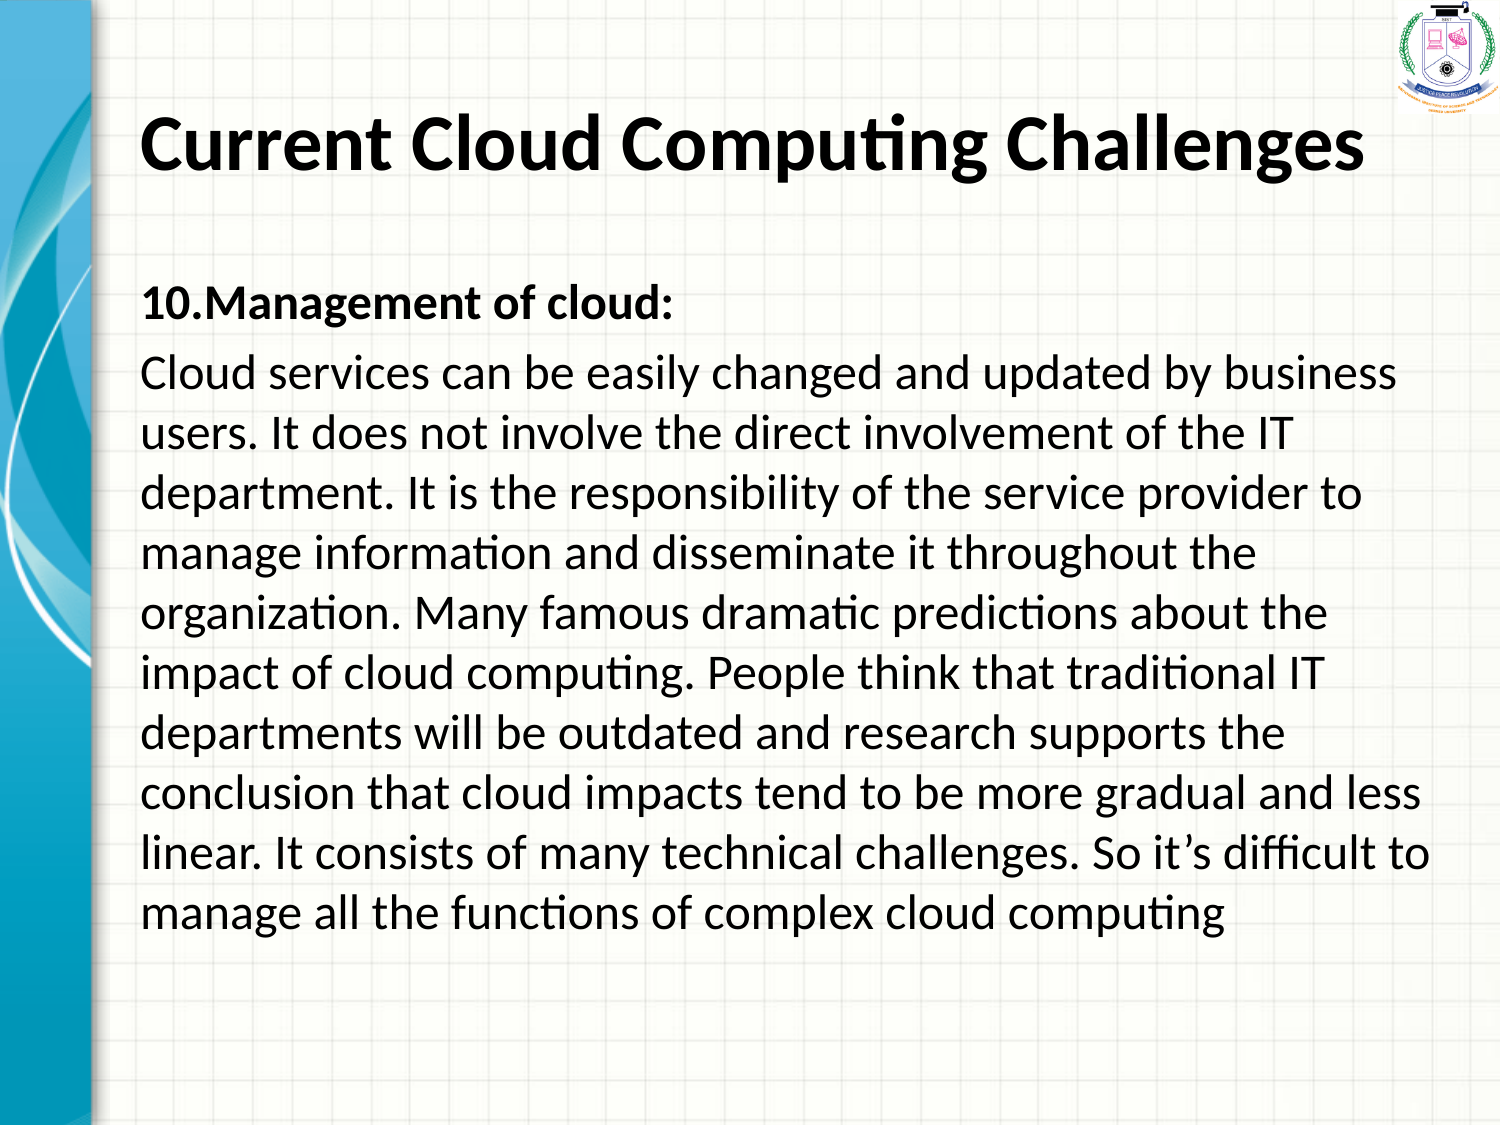

# Current Cloud Computing Challenges
10.Management of cloud:
Cloud services can be easily changed and updated by business users. It does not involve the direct involvement of the IT department. It is the responsibility of the service provider to manage information and disseminate it throughout the organization. Many famous dramatic predictions about the impact of cloud computing. People think that traditional IT departments will be outdated and research supports the conclusion that cloud impacts tend to be more gradual and less linear. It consists of many technical challenges. So it’s difficult to manage all the functions of complex cloud computing